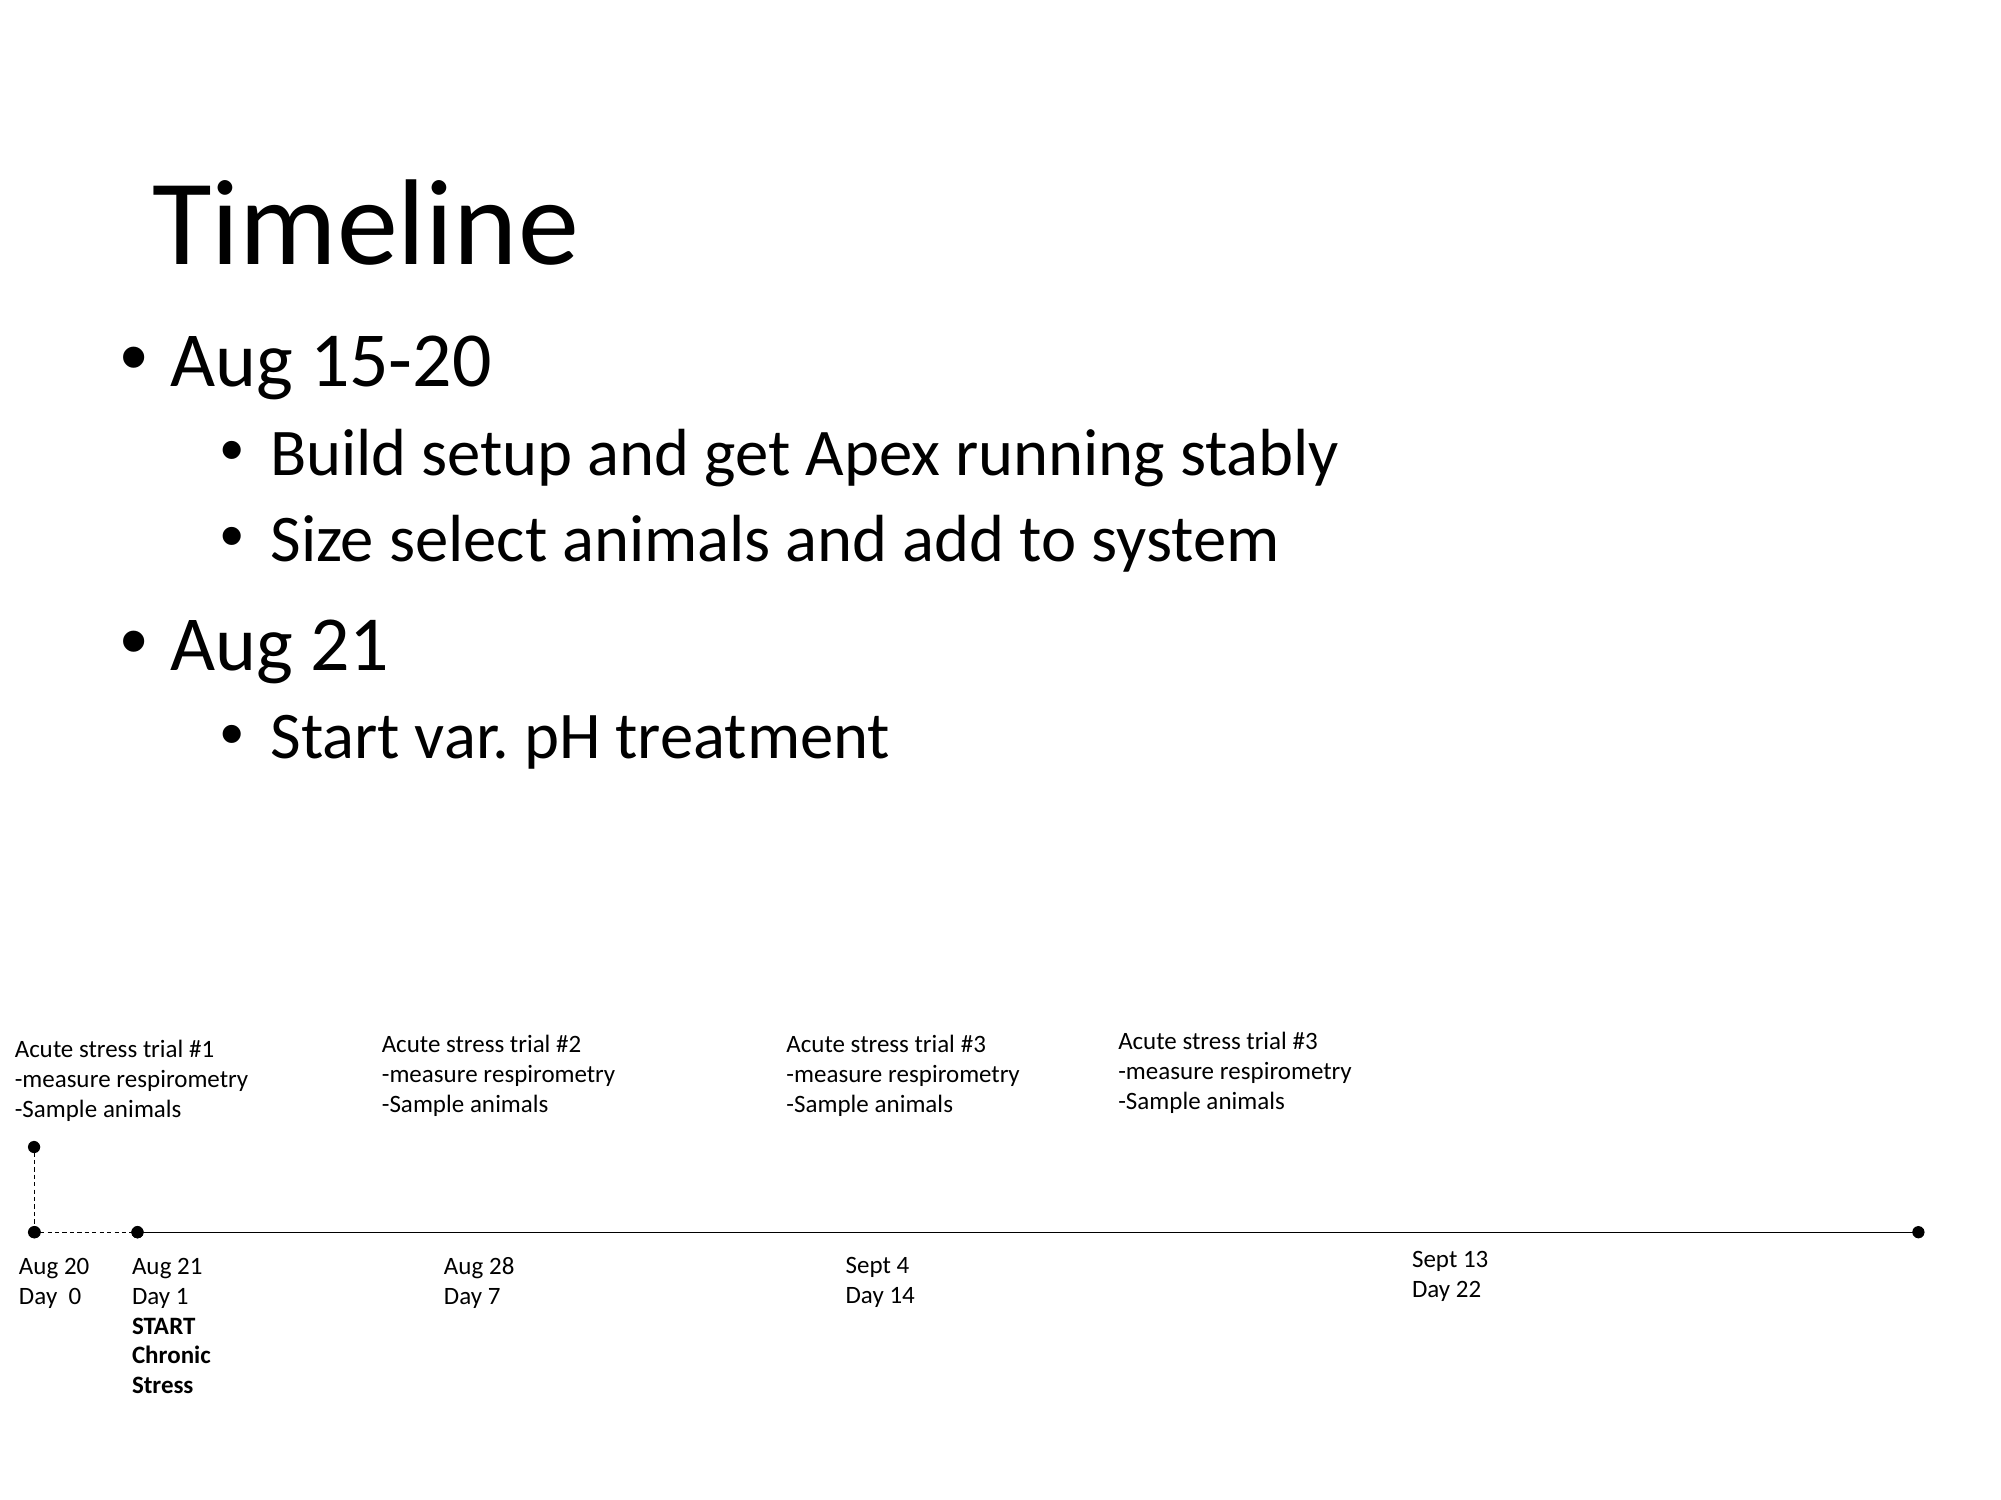

# Timeline
Aug 15-20
Build setup and get Apex running stably
Size select animals and add to system
Aug 21
Start var. pH treatment
Acute stress trial #3
-measure respirometry
-Sample animals
Acute stress trial #3
-measure respirometry
-Sample animals
Acute stress trial #2
-measure respirometry
-Sample animals
Acute stress trial #1
-measure respirometry
-Sample animals
Sept 13
Day 22
Sept 4
Day 14
Aug 20
Day  0
Aug 21
Day 1
START
Chronic
Stress
Aug 28
Day 7